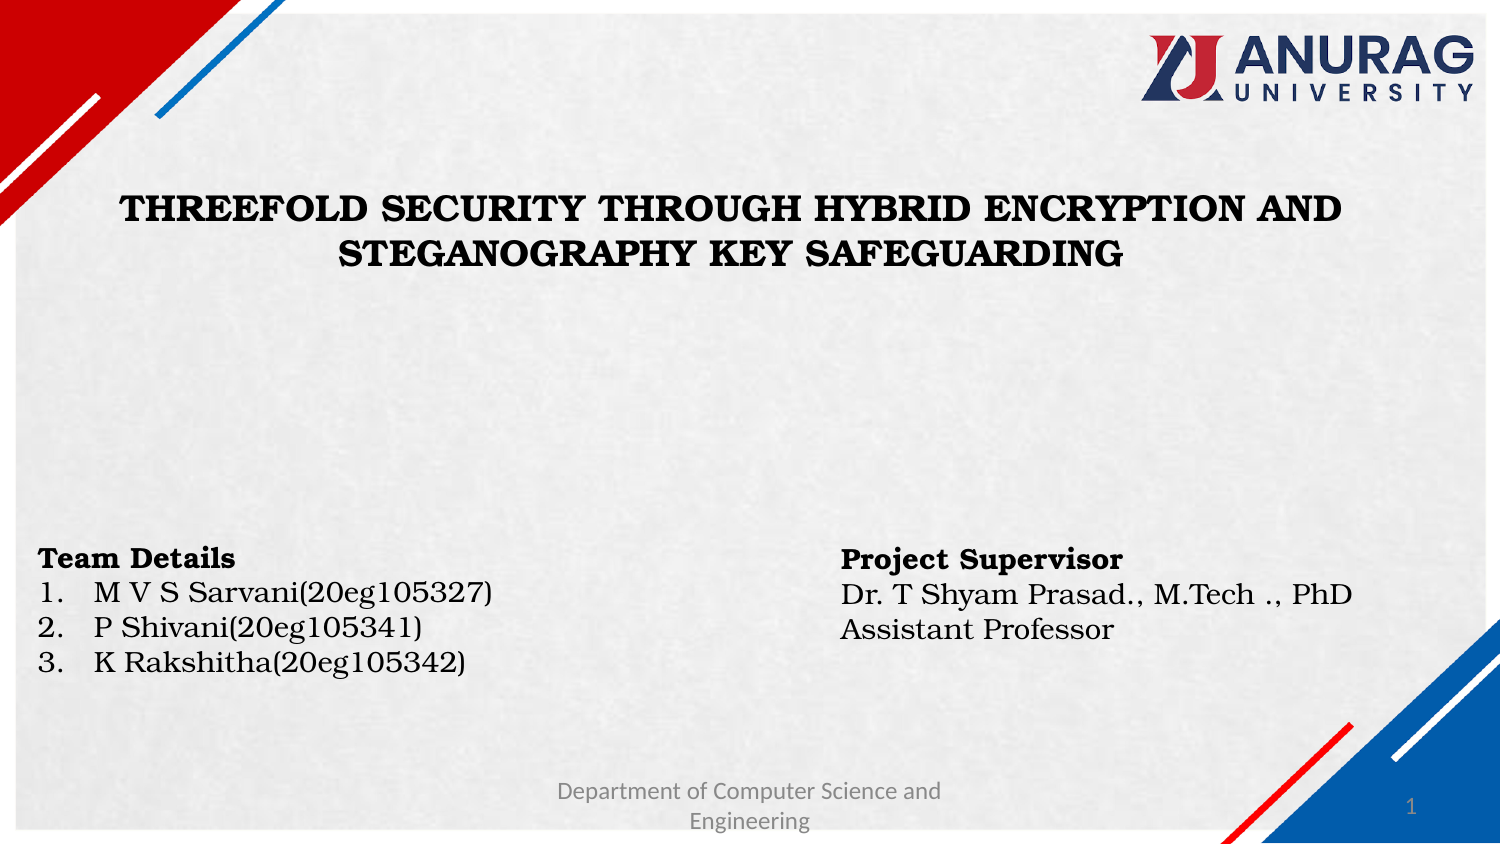

# THREEFOLD SECURITY THROUGH HYBRID ENCRYPTION AND STEGANOGRAPHY KEY SAFEGUARDING
Team Details
M V S Sarvani(20eg105327)
P Shivani(20eg105341)
K Rakshitha(20eg105342)
Project Supervisor
Dr. T Shyam Prasad., M.Tech ., PhD
Assistant Professor
Department of Computer Science and Engineering
1